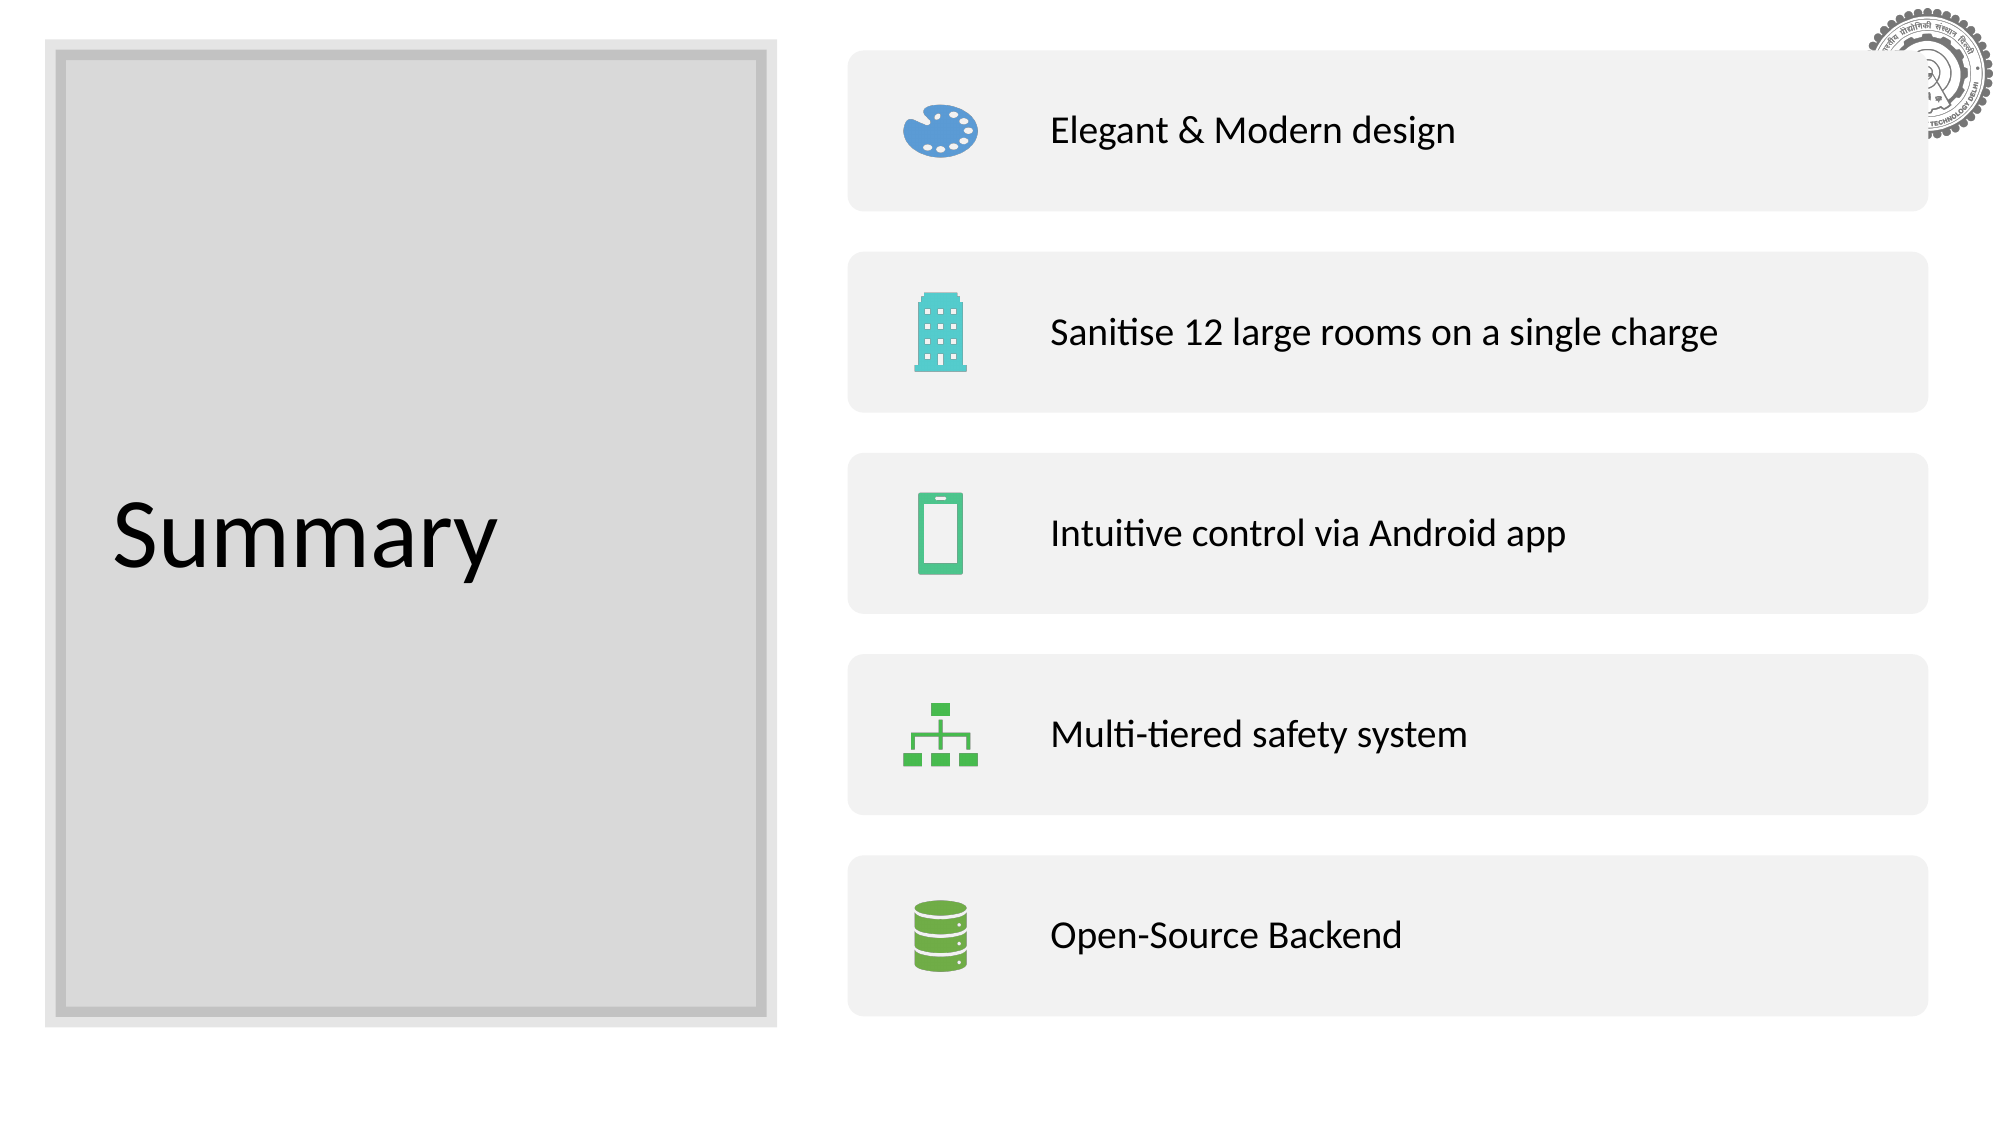

Elegant & Modern design
Sanitise 12 large rooms on a single charge
Intuitive control via Android app
Multi-tiered safety system
Open-Source Backend
# Summary